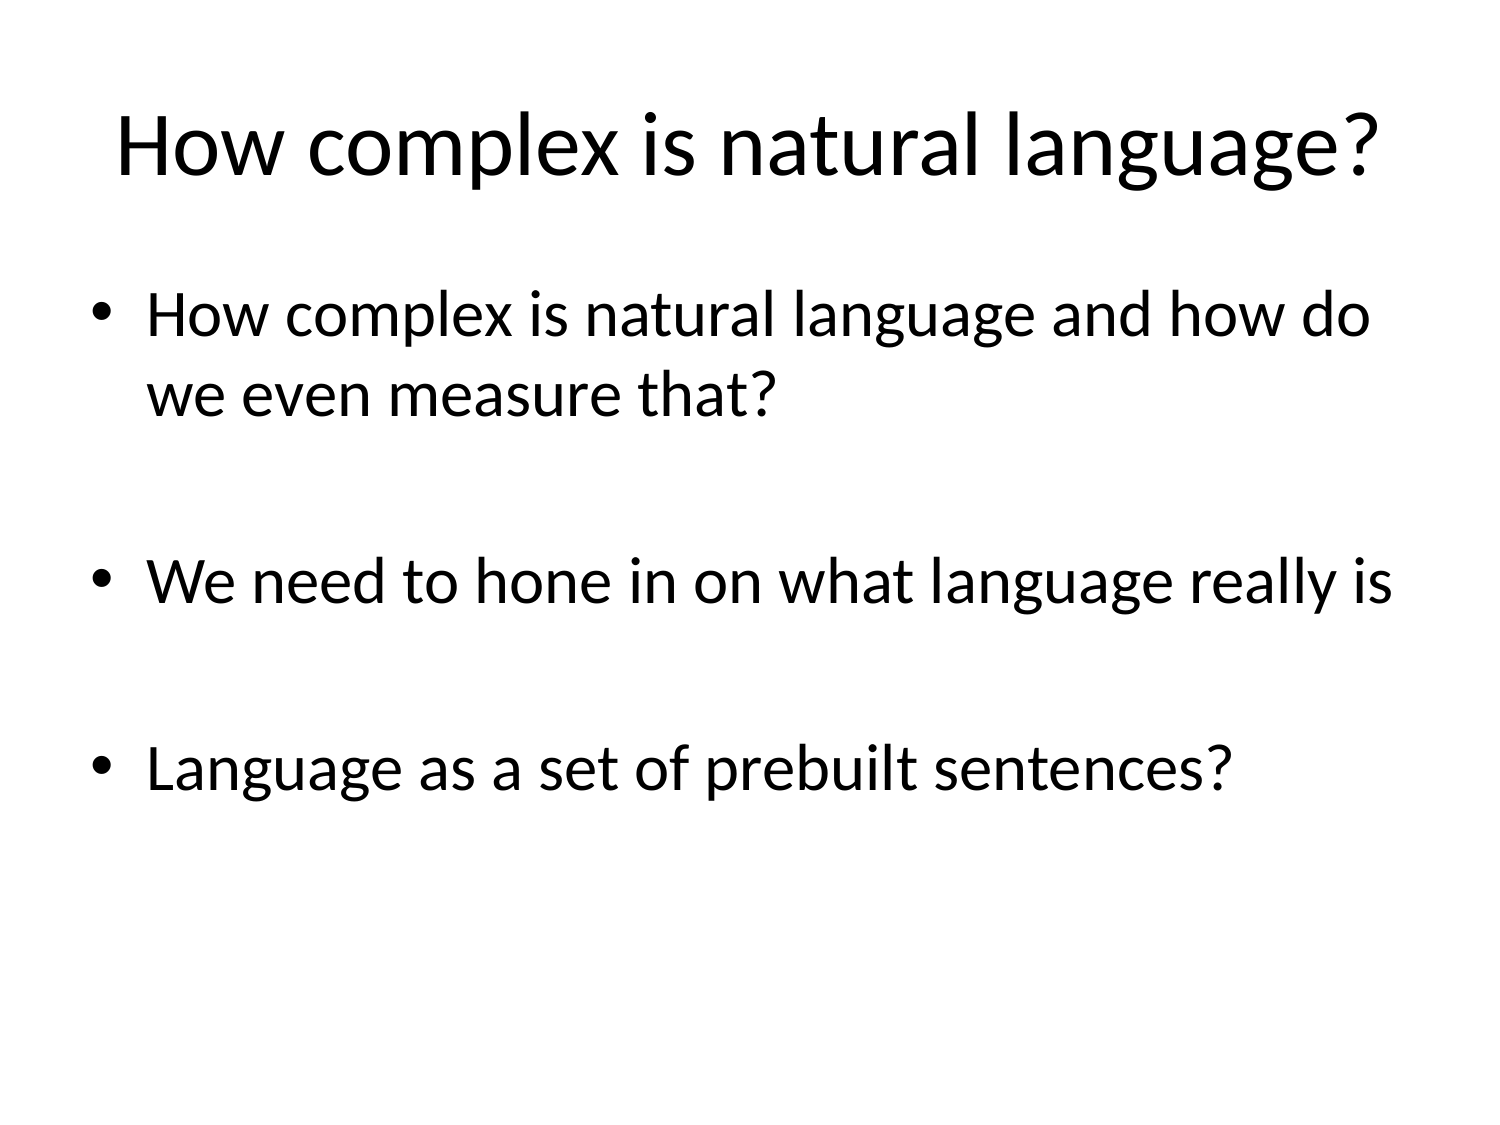

# How complex is natural language?
How complex is natural language and how do we even measure that?

We need to hone in on what language really is

Language as a set of prebuilt sentences?